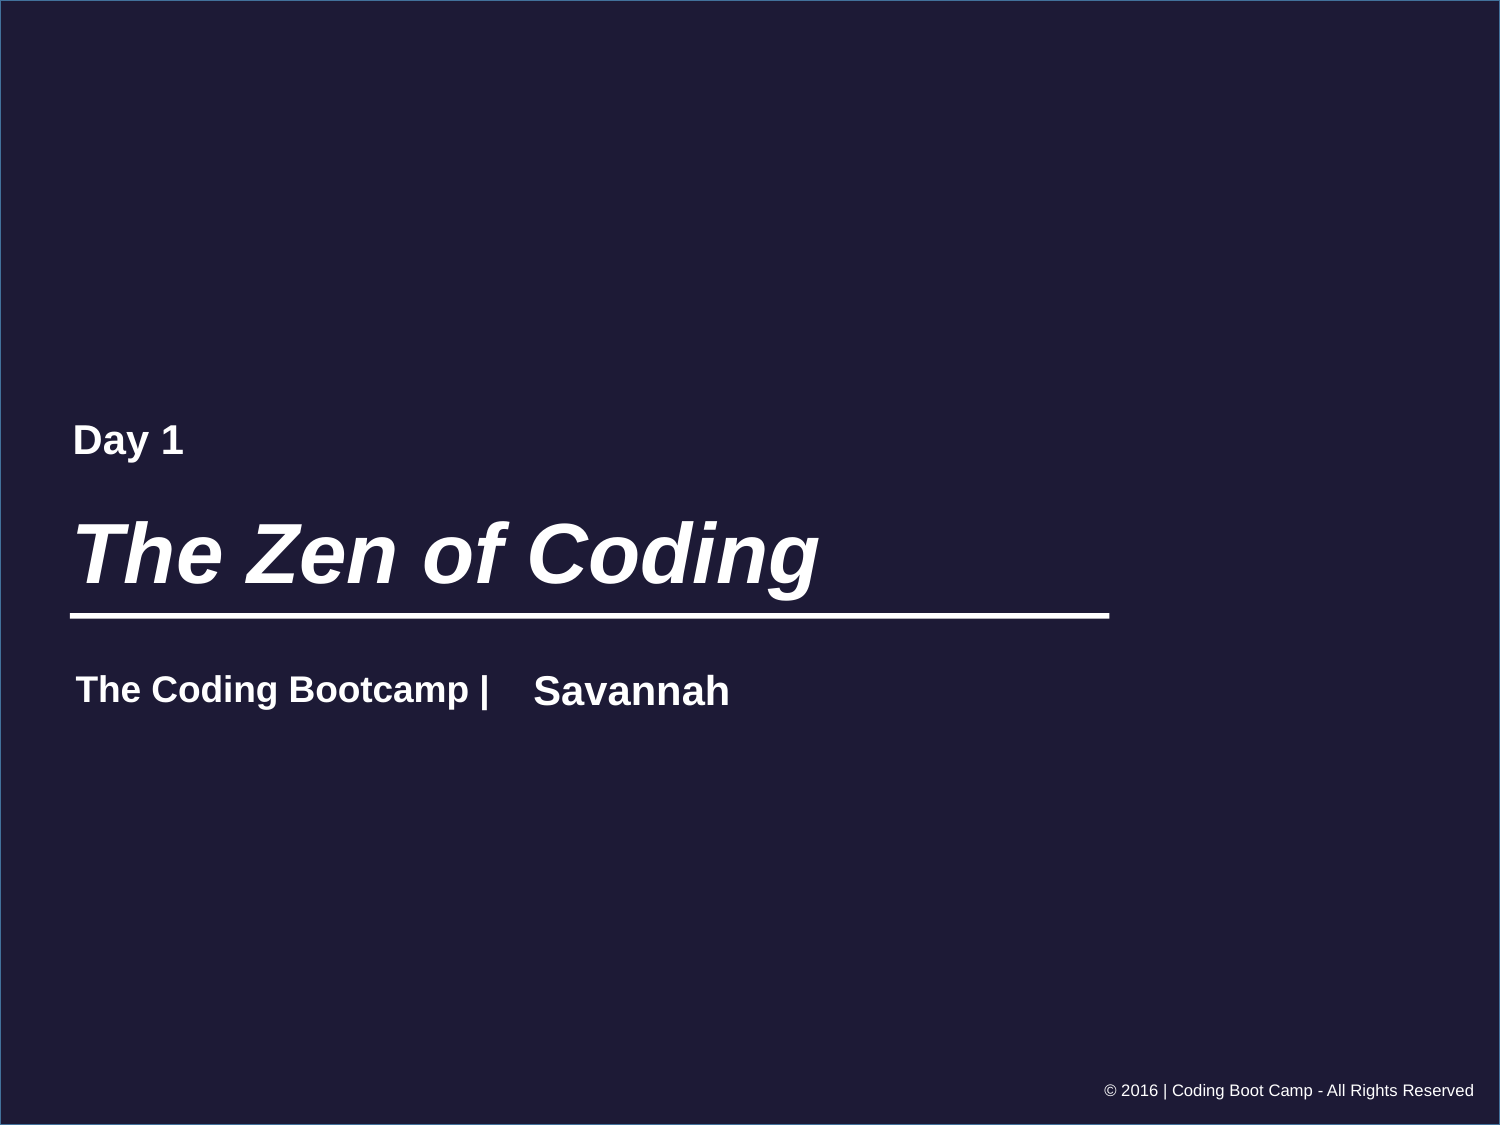

Day 1
# The Zen of Coding
Savannah